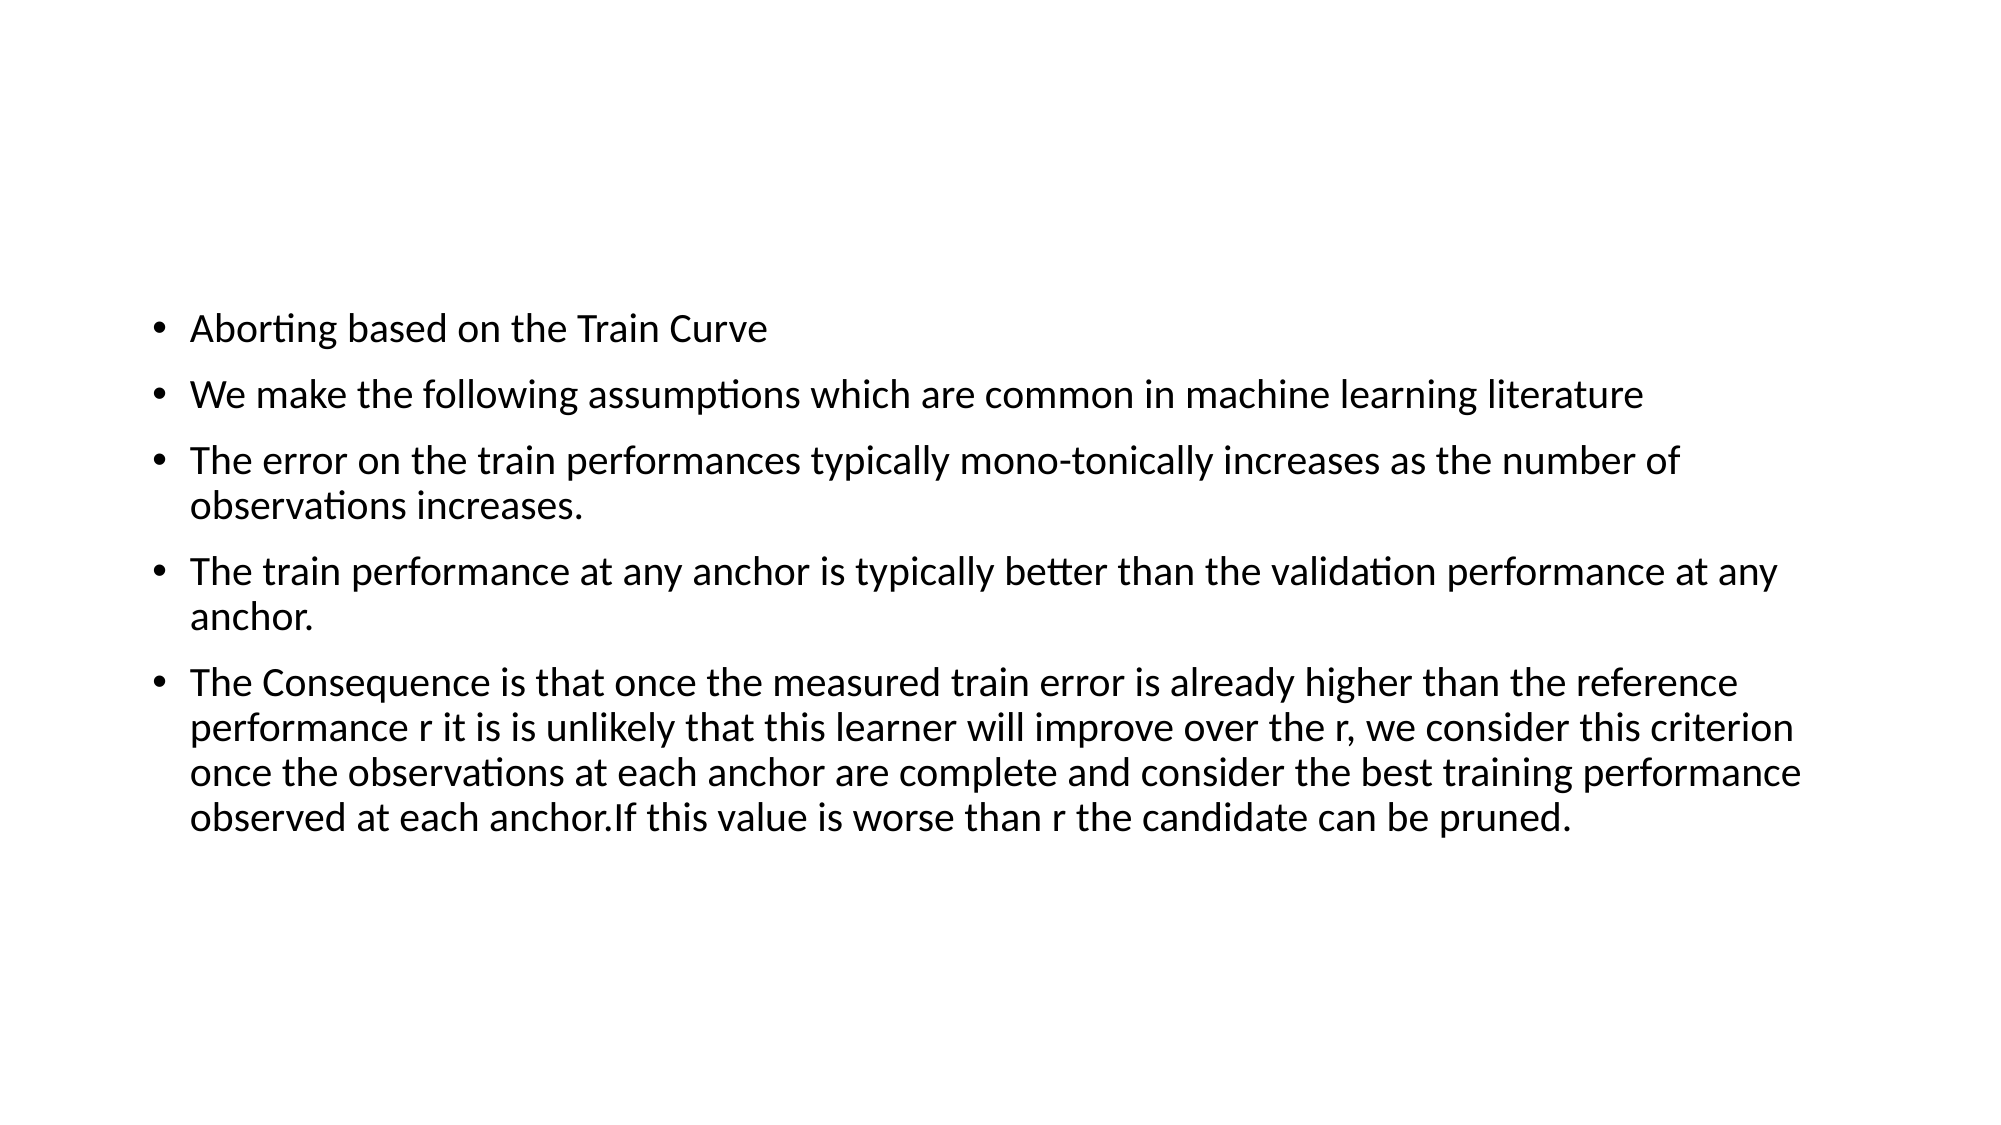

#
Aborting based on the Train Curve
We make the following assumptions which are common in machine learning literature
The error on the train performances typically mono-tonically increases as the number of observations increases.
The train performance at any anchor is typically better than the validation performance at any anchor.
The Consequence is that once the measured train error is already higher than the reference performance r it is is unlikely that this learner will improve over the r, we consider this criterion once the observations at each anchor are complete and consider the best training performance observed at each anchor.If this value is worse than r the candidate can be pruned.